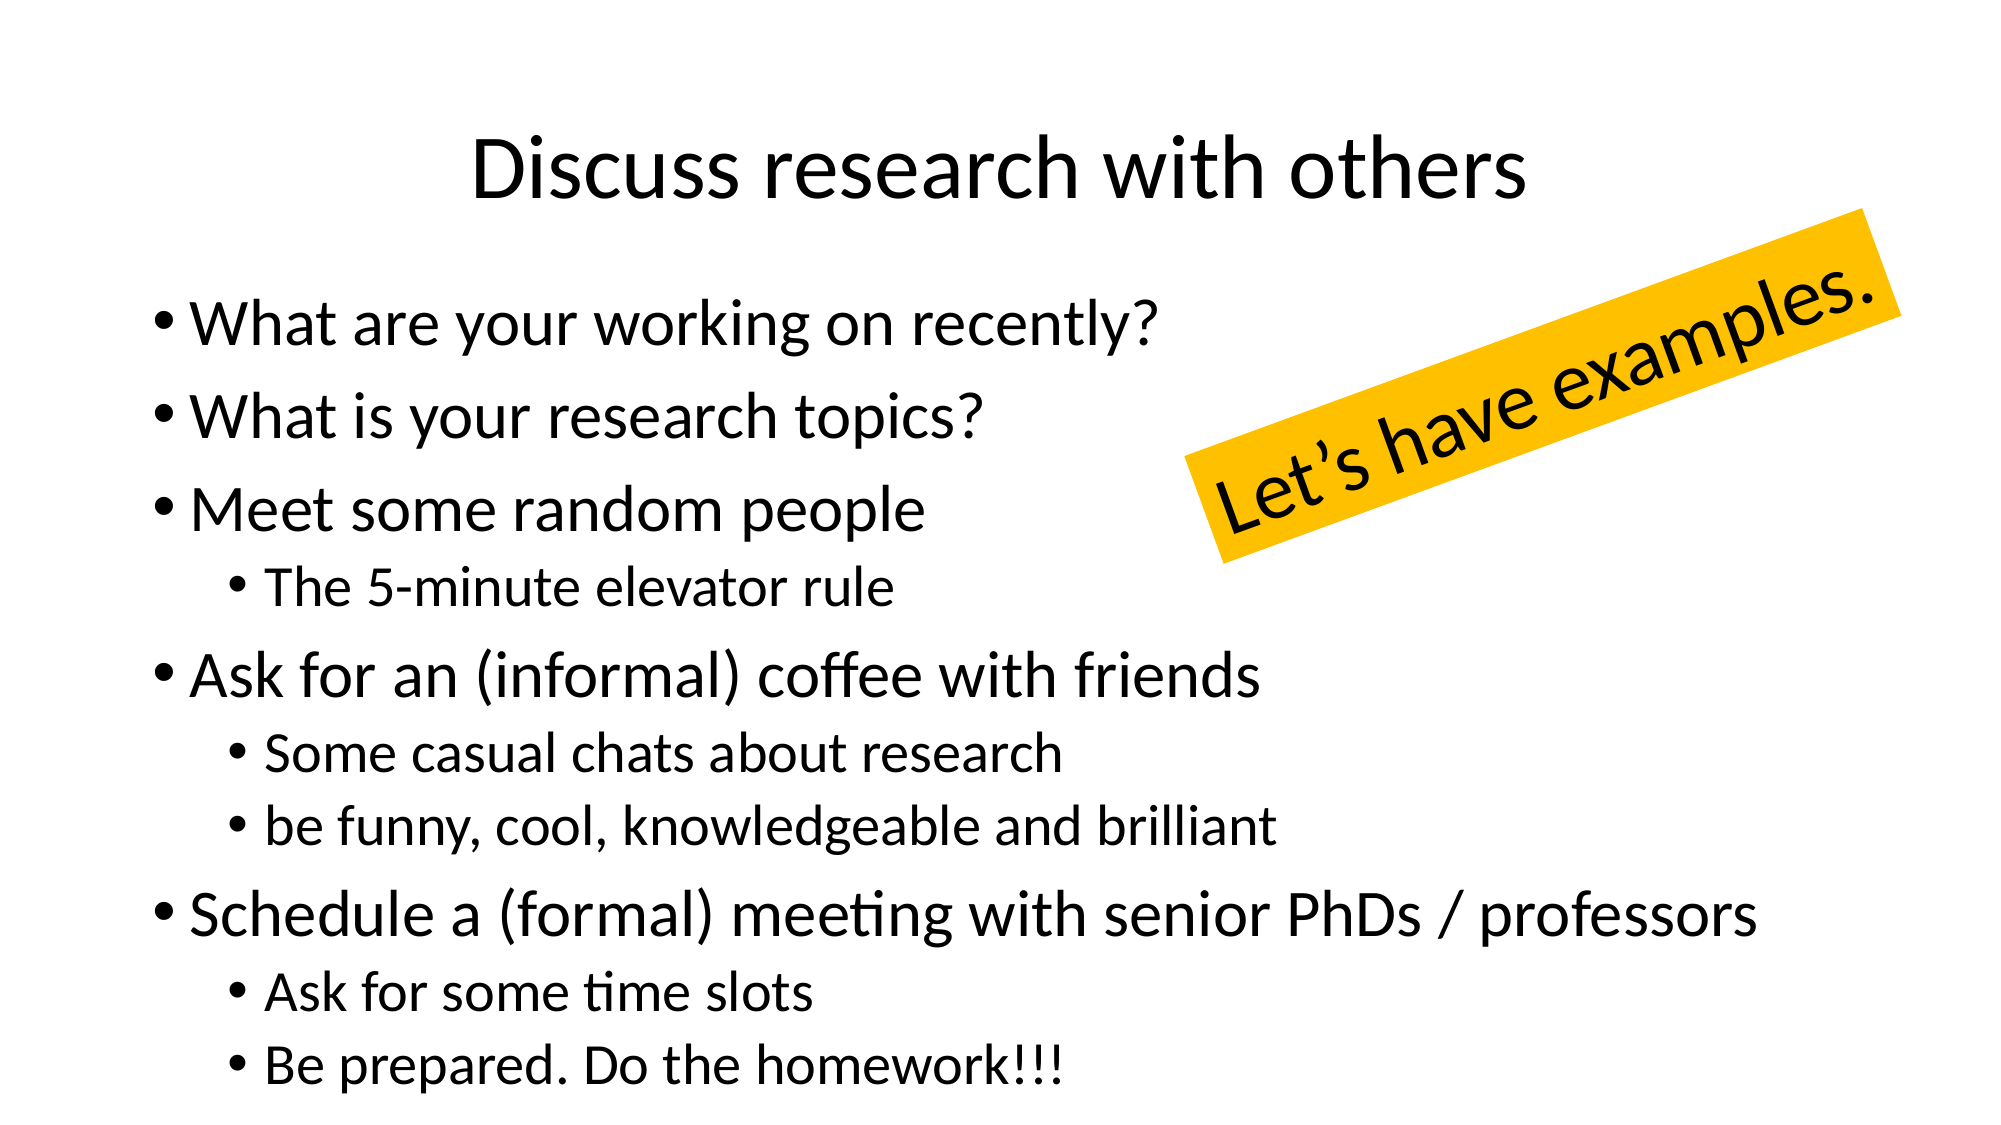

# Discuss research with others
What are your working on recently?
What is your research topics?
Meet some random people
The 5-minute elevator rule
Ask for an (informal) coffee with friends
Some casual chats about research
be funny, cool, knowledgeable and brilliant
Schedule a (formal) meeting with senior PhDs / professors
Ask for some time slots
Be prepared. Do the homework!!!
Let’s have examples.